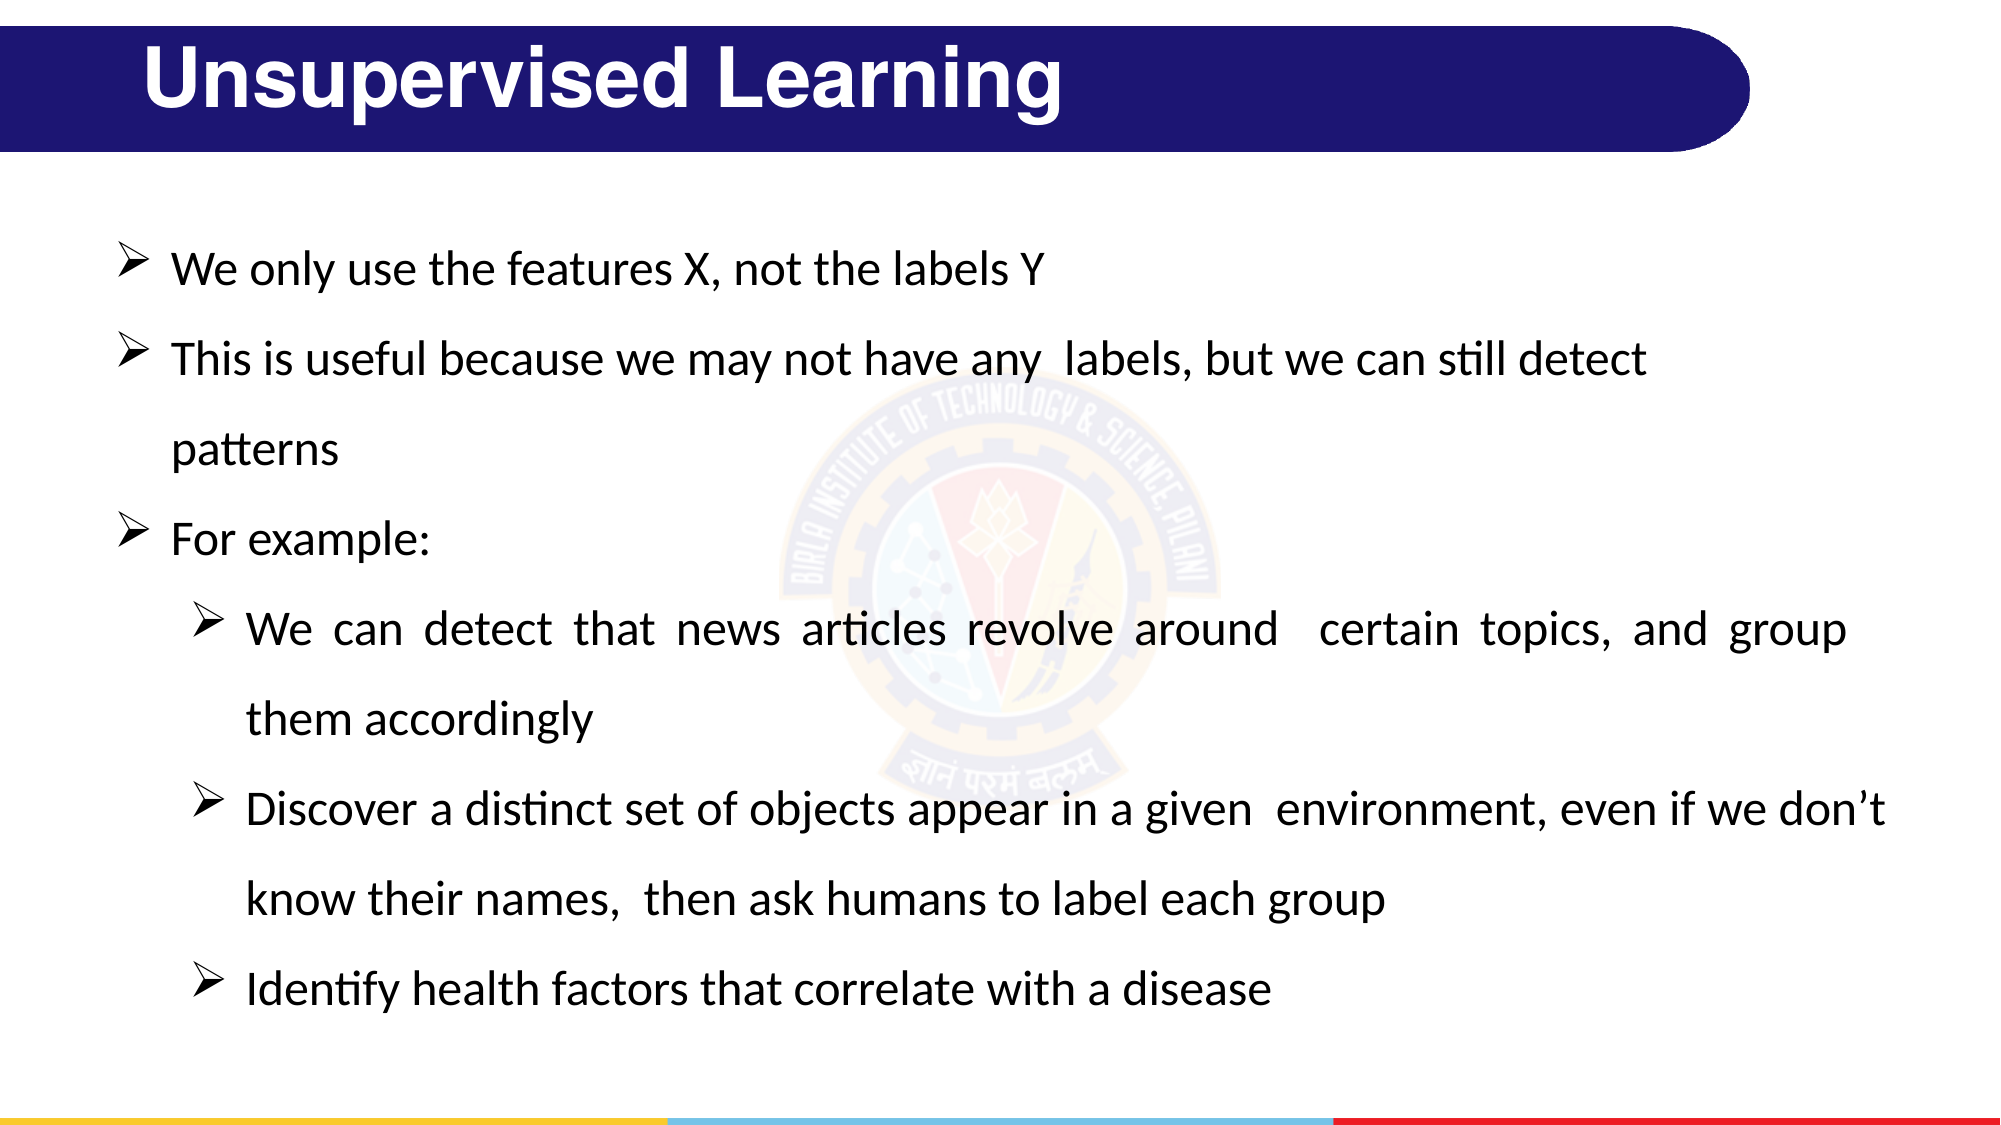

# Unsupervised Learning
We only use the features X, not the labels Y
This is useful because we may not have any  labels, but we can still detect patterns
For example:
We can detect that news articles revolve around  certain topics, and group them accordingly
Discover a distinct set of objects appear in a given  environment, even if we don’t know their names,  then ask humans to label each group
Identify health factors that correlate with a disease